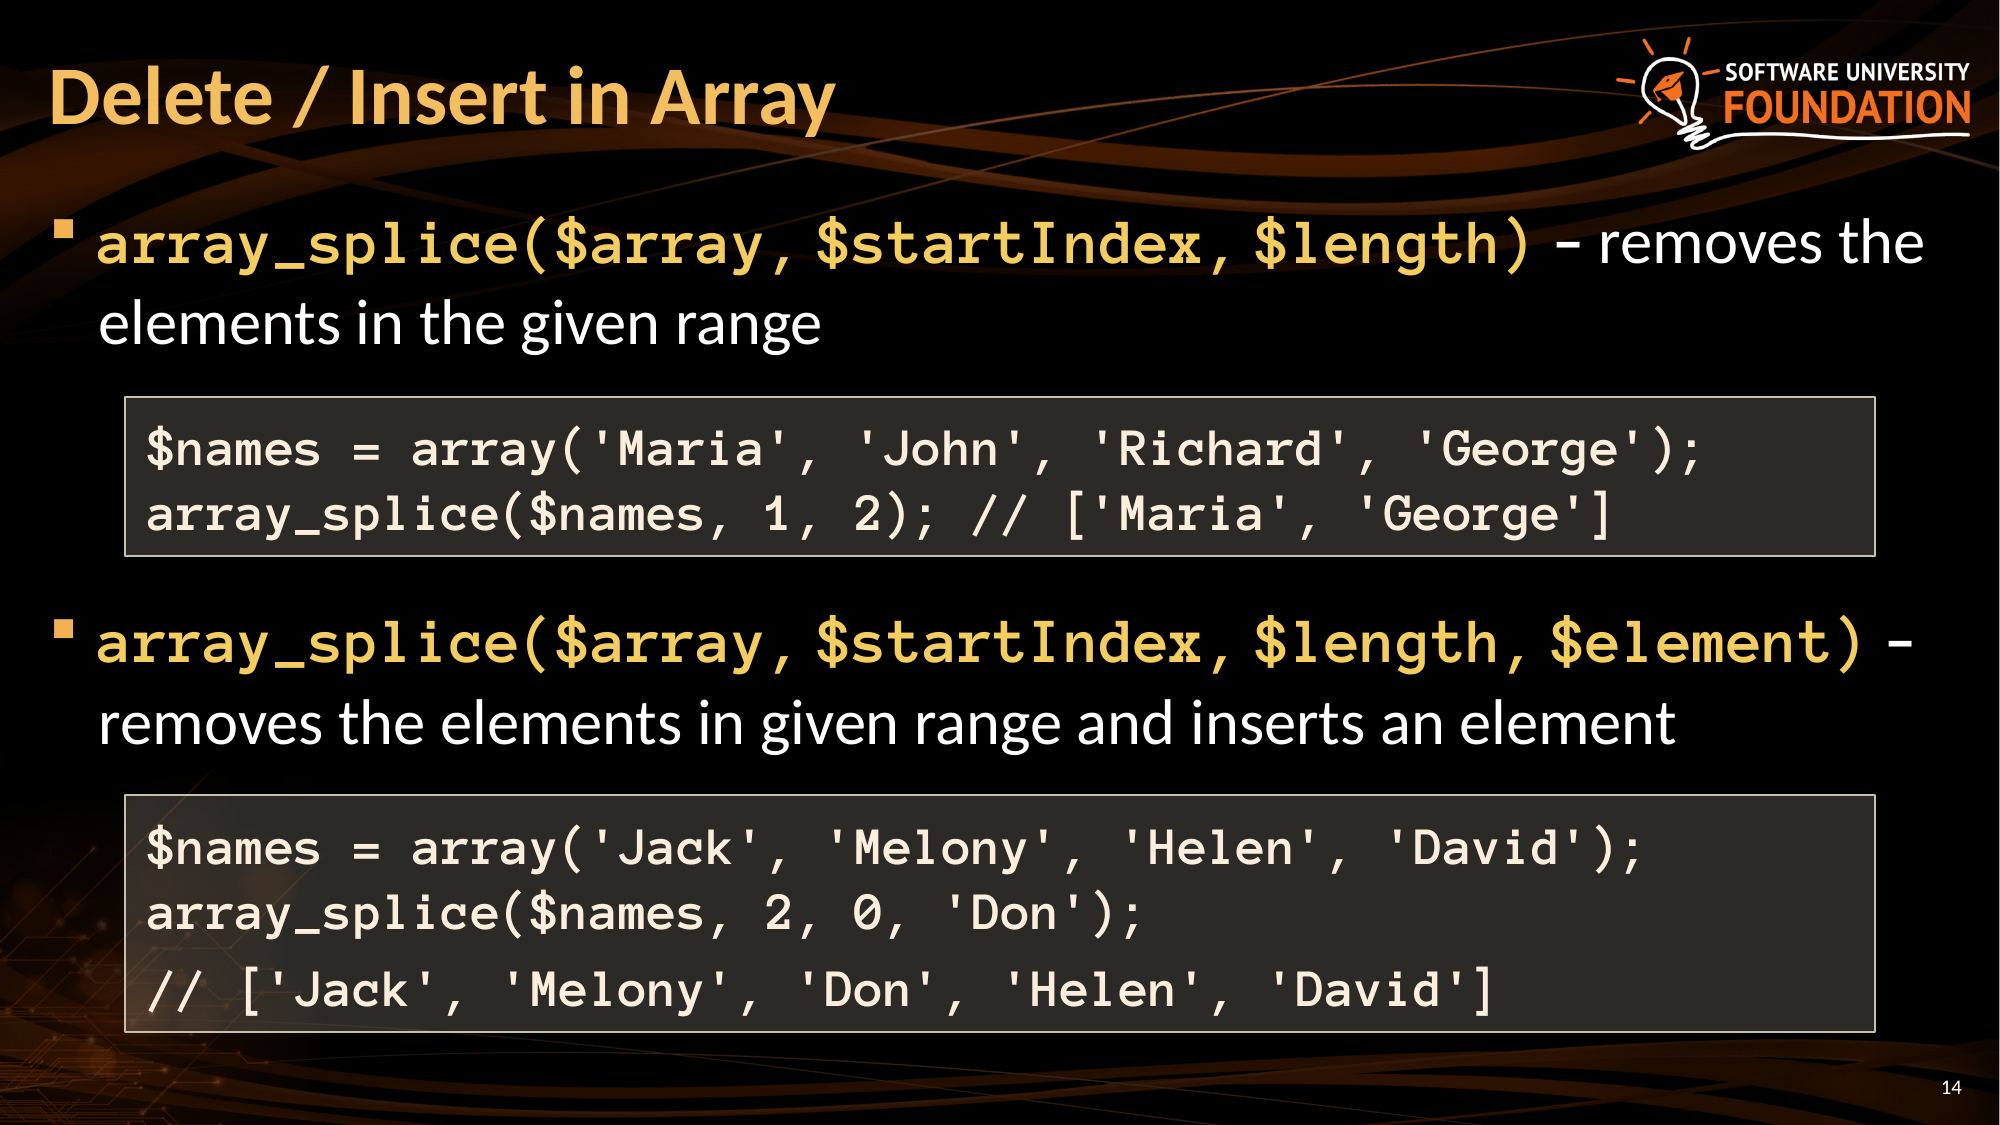

# Delete / Insert in Array
array_splice($array, $startIndex, $length) – removes the elements in the given range

array_splice($array, $startIndex, $length, $element) – removes the elements in given range and inserts an element

$names = array('Maria', 'John', 'Richard', 'George');
array_splice($names, 1, 2); // ['Maria', 'George']
$names = array('Jack', 'Melony', 'Helen', 'David');
array_splice($names, 2, 0, 'Don');
// ['Jack', 'Melony', 'Don', 'Helen', 'David']
14